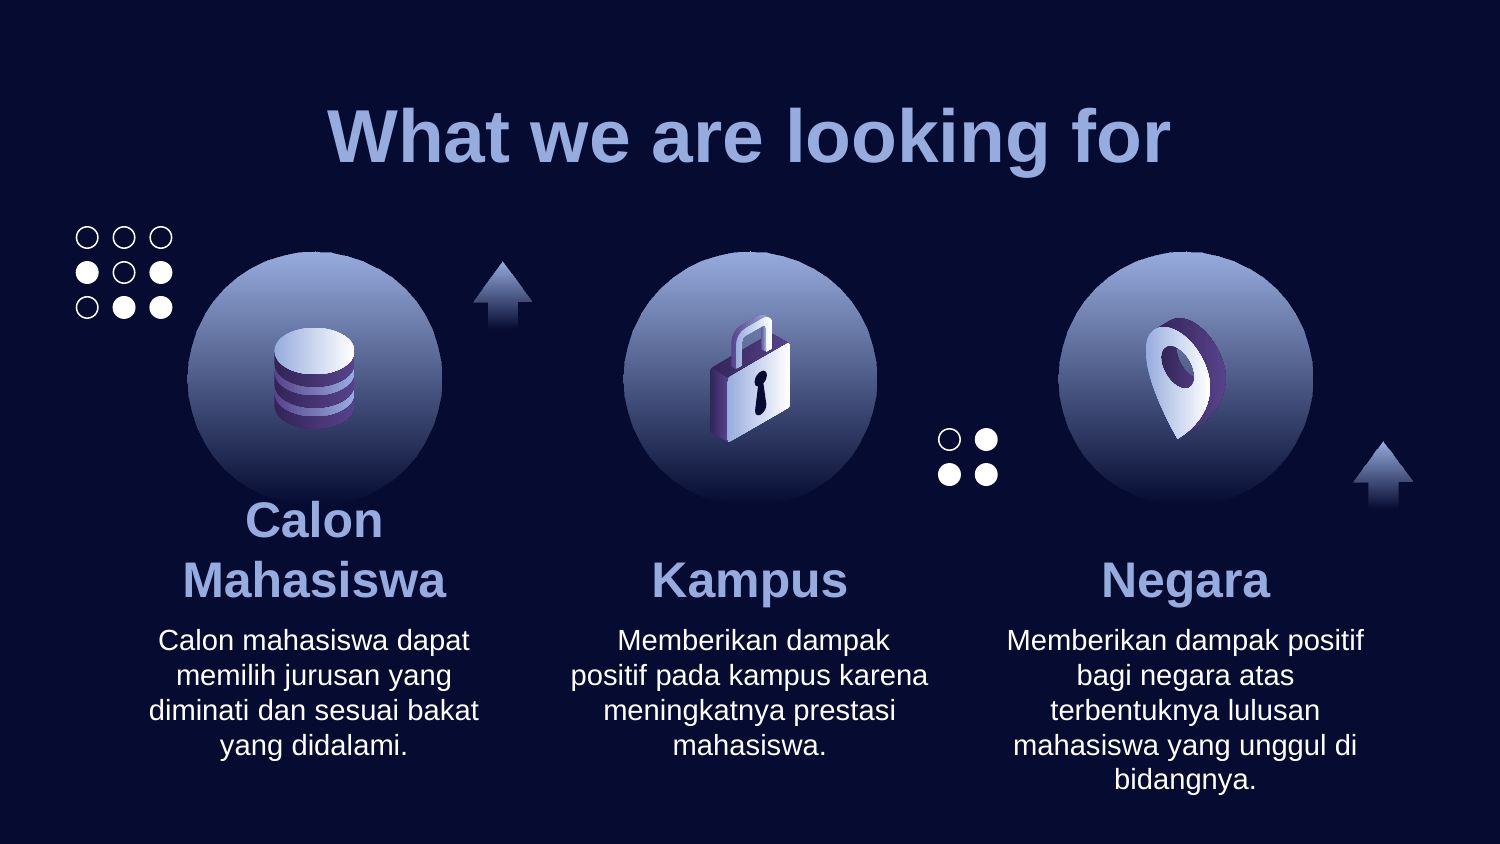

# What we are looking for

Calon Mahasiswa
Kampus
Negara
Calon mahasiswa dapat memilih jurusan yang diminati dan sesuai bakat yang didalami.
 Memberikan dampak positif pada kampus karena meningkatnya prestasi mahasiswa.
Memberikan dampak positif bagi negara atas terbentuknya lulusan mahasiswa yang unggul di bidangnya.